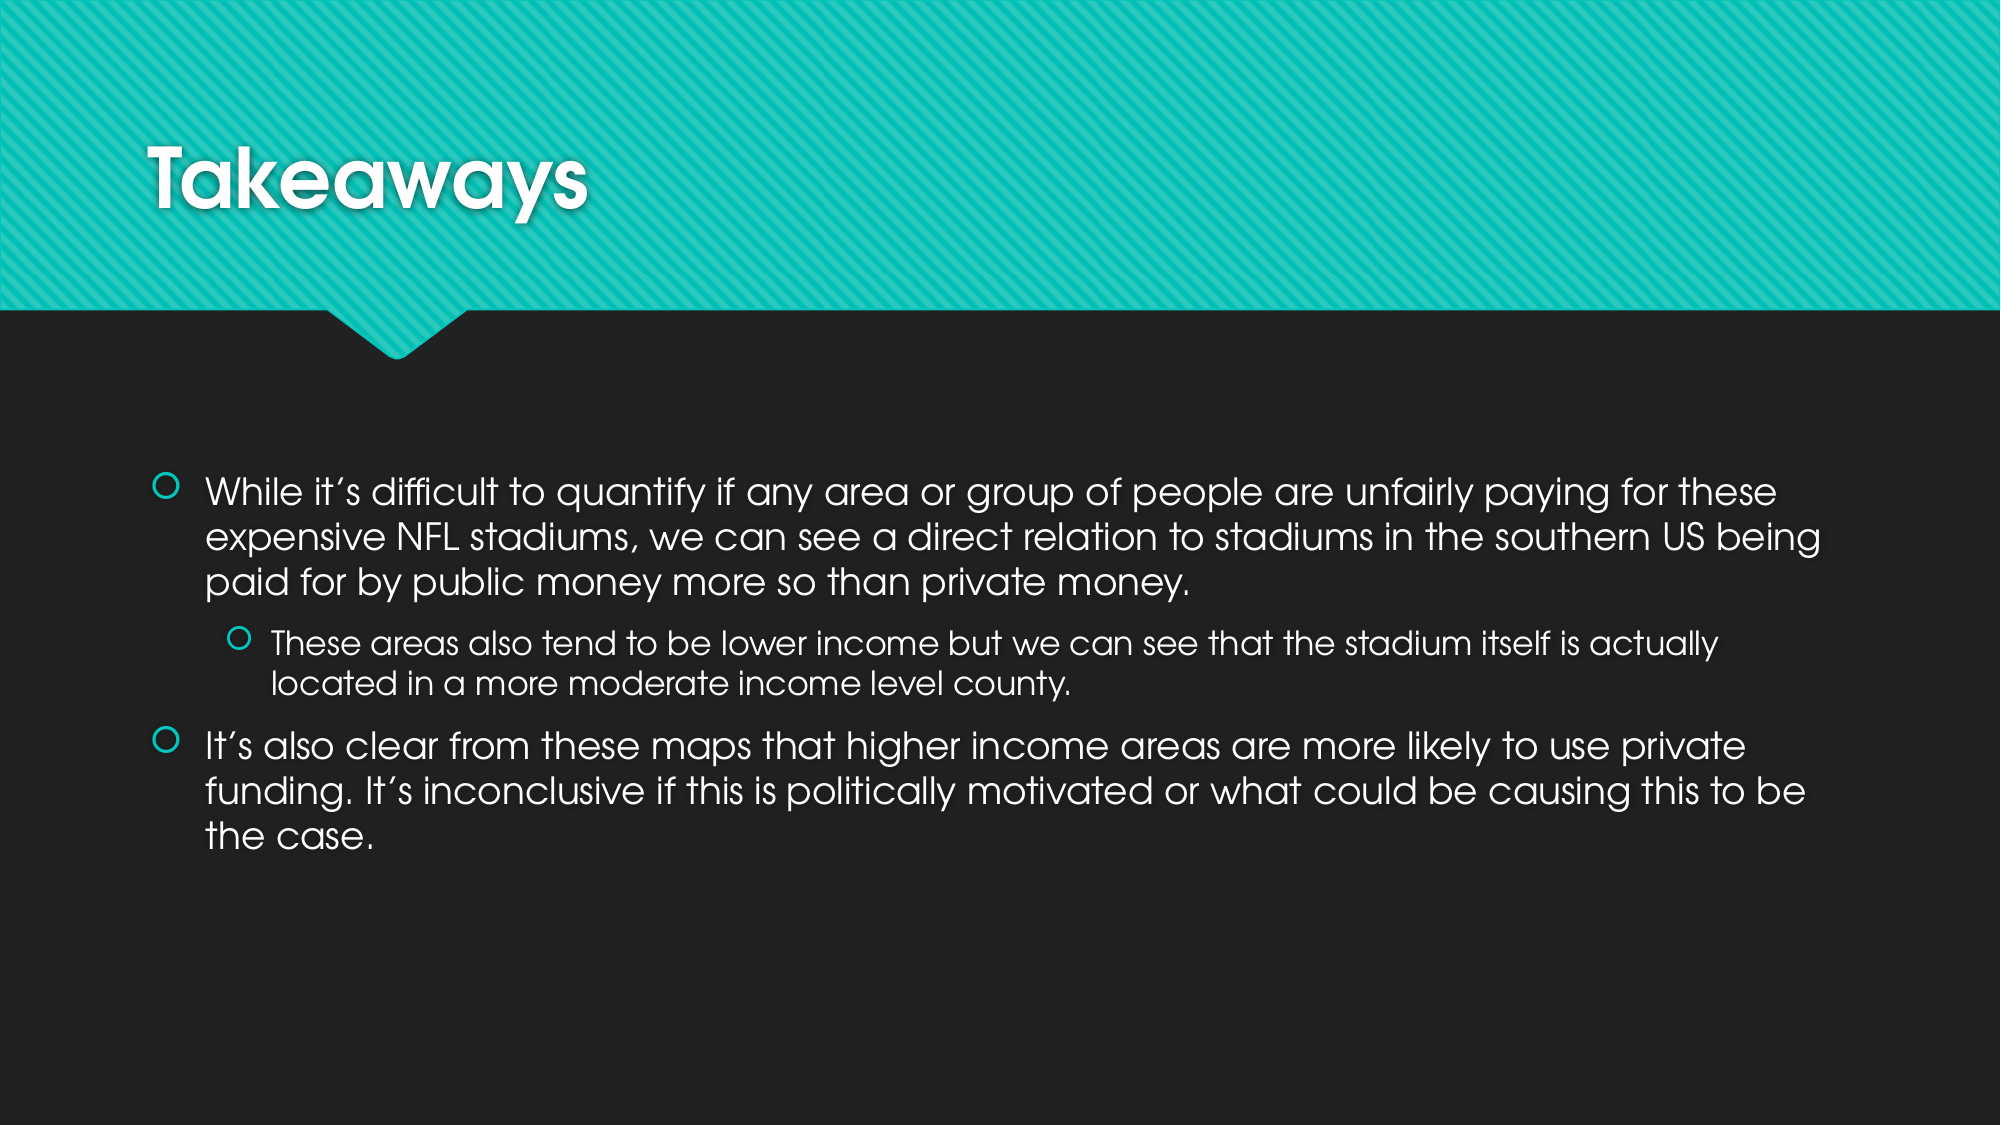

# Takeaways
While it’s difficult to quantify if any area or group of people are unfairly paying for these expensive NFL stadiums, we can see a direct relation to stadiums in the southern US being paid for by public money more so than private money.
These areas also tend to be lower income but we can see that the stadium itself is actually located in a more moderate income level county.
It’s also clear from these maps that higher income areas are more likely to use private funding. It’s inconclusive if this is politically motivated or what could be causing this to be the case.